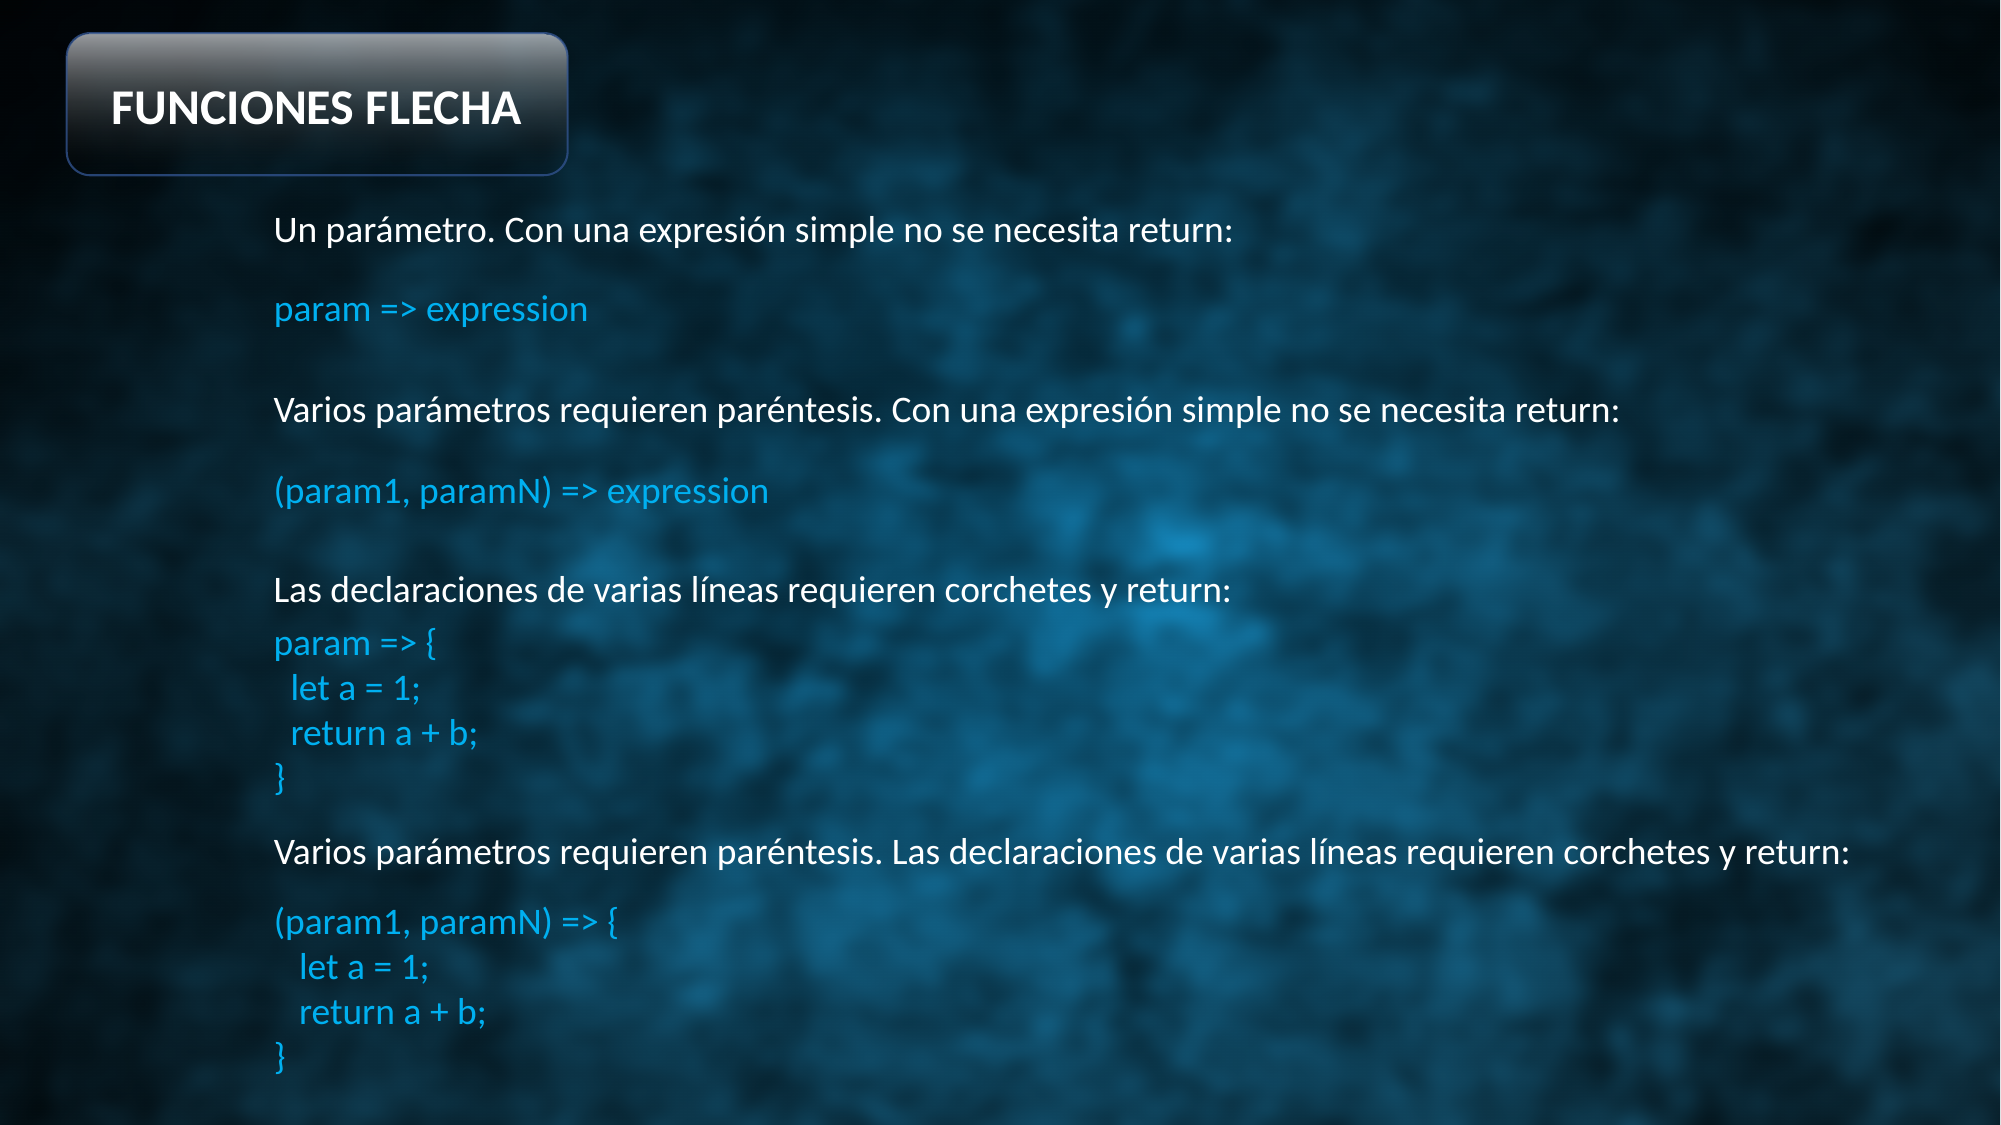

FUNCIONES FLECHA
Un parámetro. Con una expresión simple no se necesita return:
param => expression
Varios parámetros requieren paréntesis. Con una expresión simple no se necesita return:
(param1, paramN) => expression
Las declaraciones de varias líneas requieren corchetes y return:
param => {
  let a = 1;
  return a + b;
}
Varios parámetros requieren paréntesis. Las declaraciones de varias líneas requieren corchetes y return:
(param1, paramN) => {
   let a = 1;
   return a + b;
}